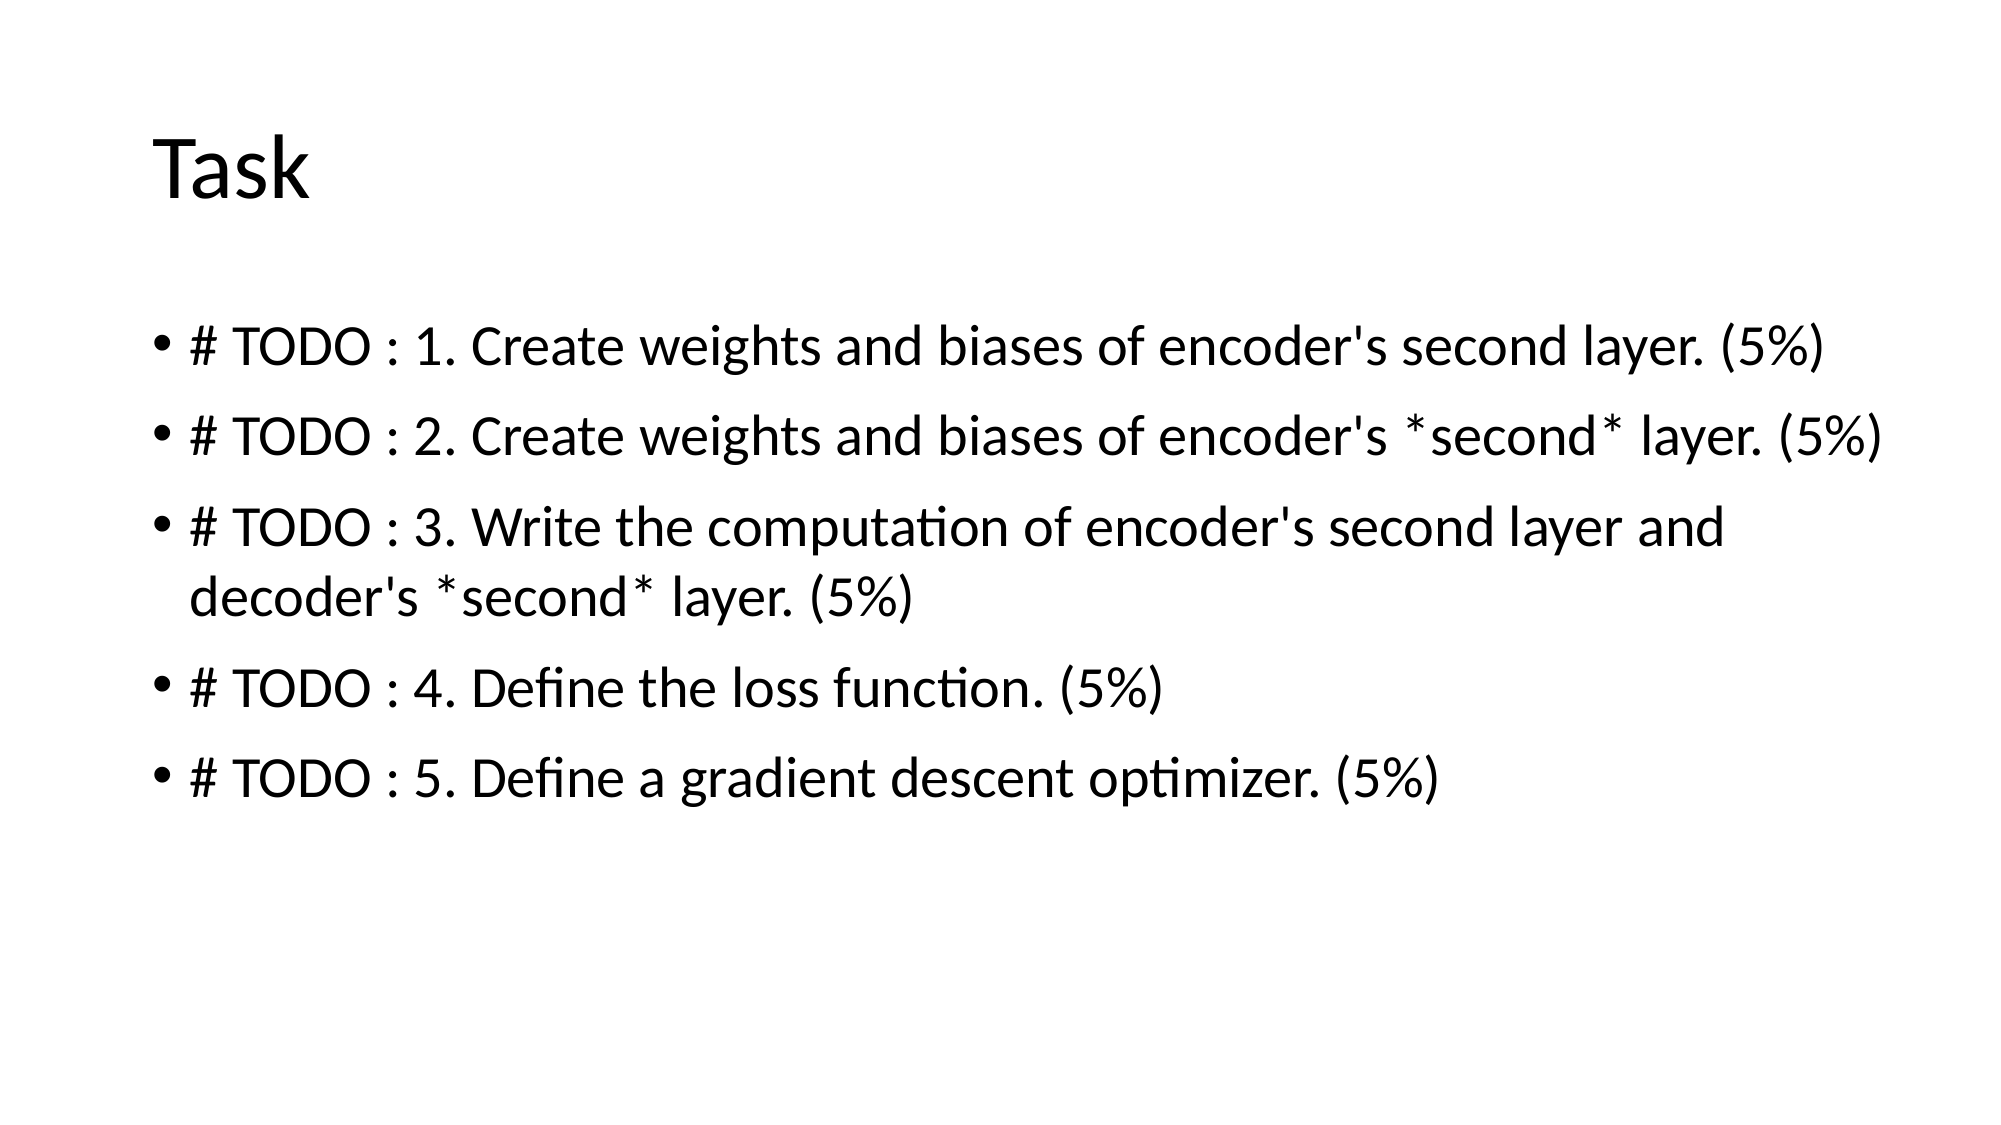

# Task
# TODO : 1. Create weights and biases of encoder's second layer. (5%)
# TODO : 2. Create weights and biases of encoder's *second* layer. (5%)
# TODO : 3. Write the computation of encoder's second layer and decoder's *second* layer. (5%)
# TODO : 4. Define the loss function. (5%)
# TODO : 5. Define a gradient descent optimizer. (5%)